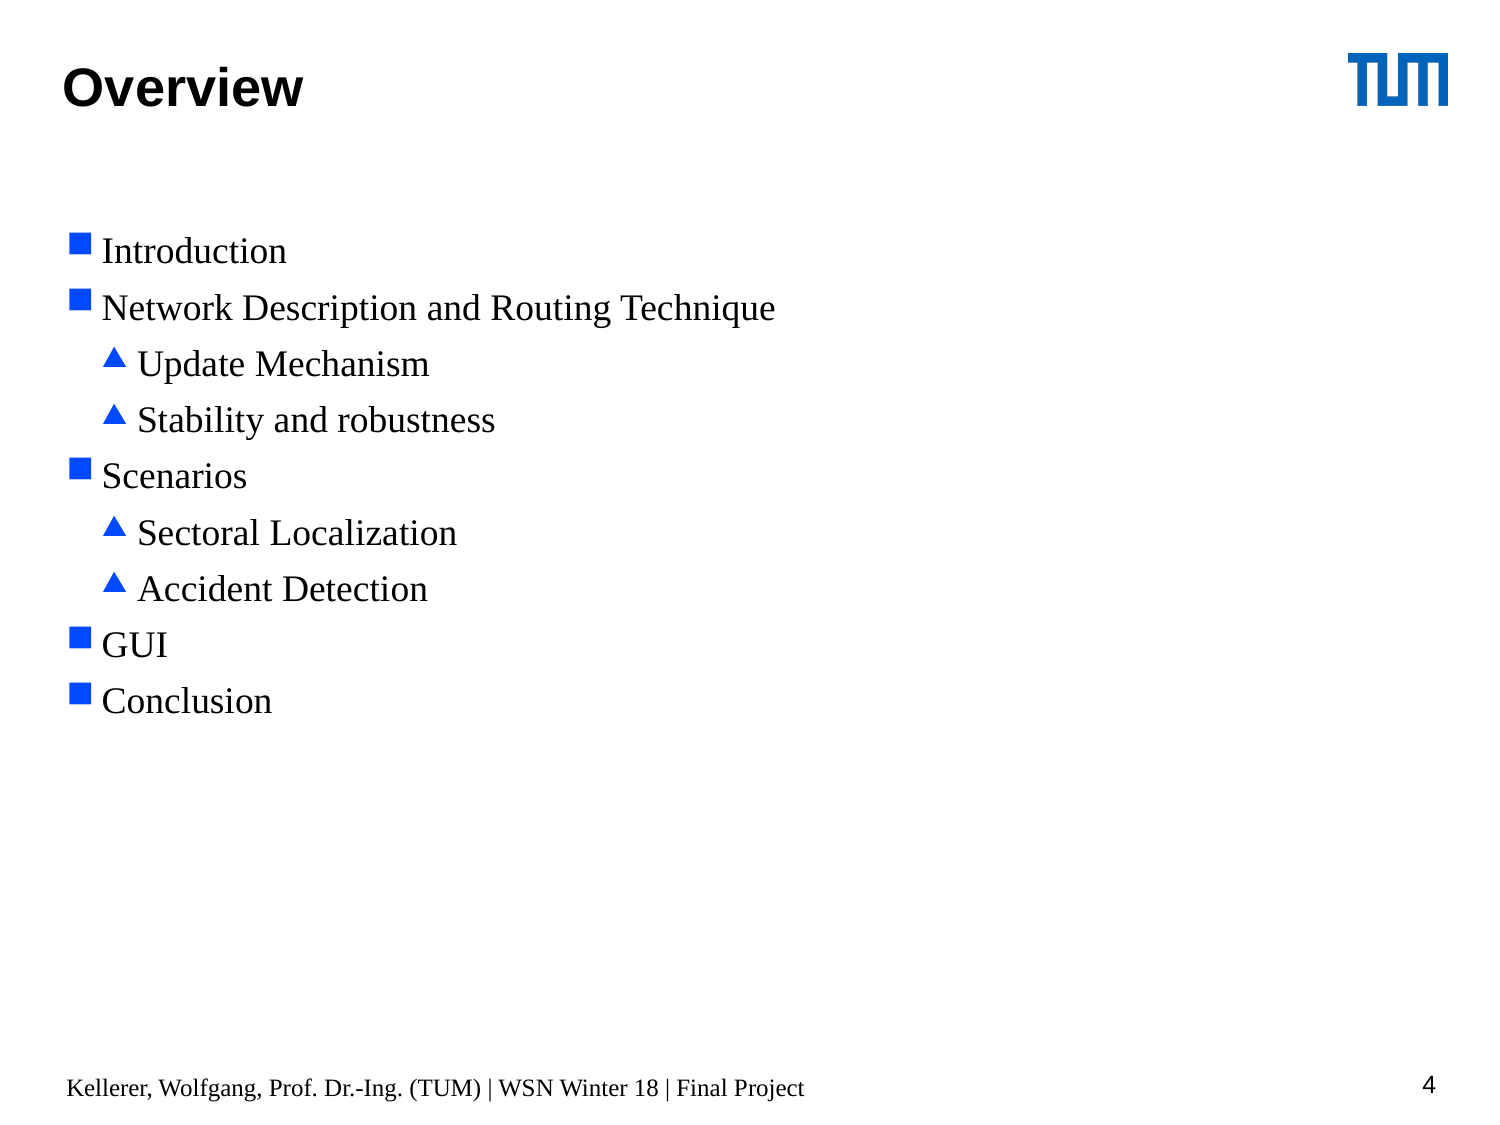

Overview
Introduction
Network Description and Routing Technique
Update Mechanism
Stability and robustness
Scenarios
Sectoral Localization
Accident Detection
GUI
Conclusion
4